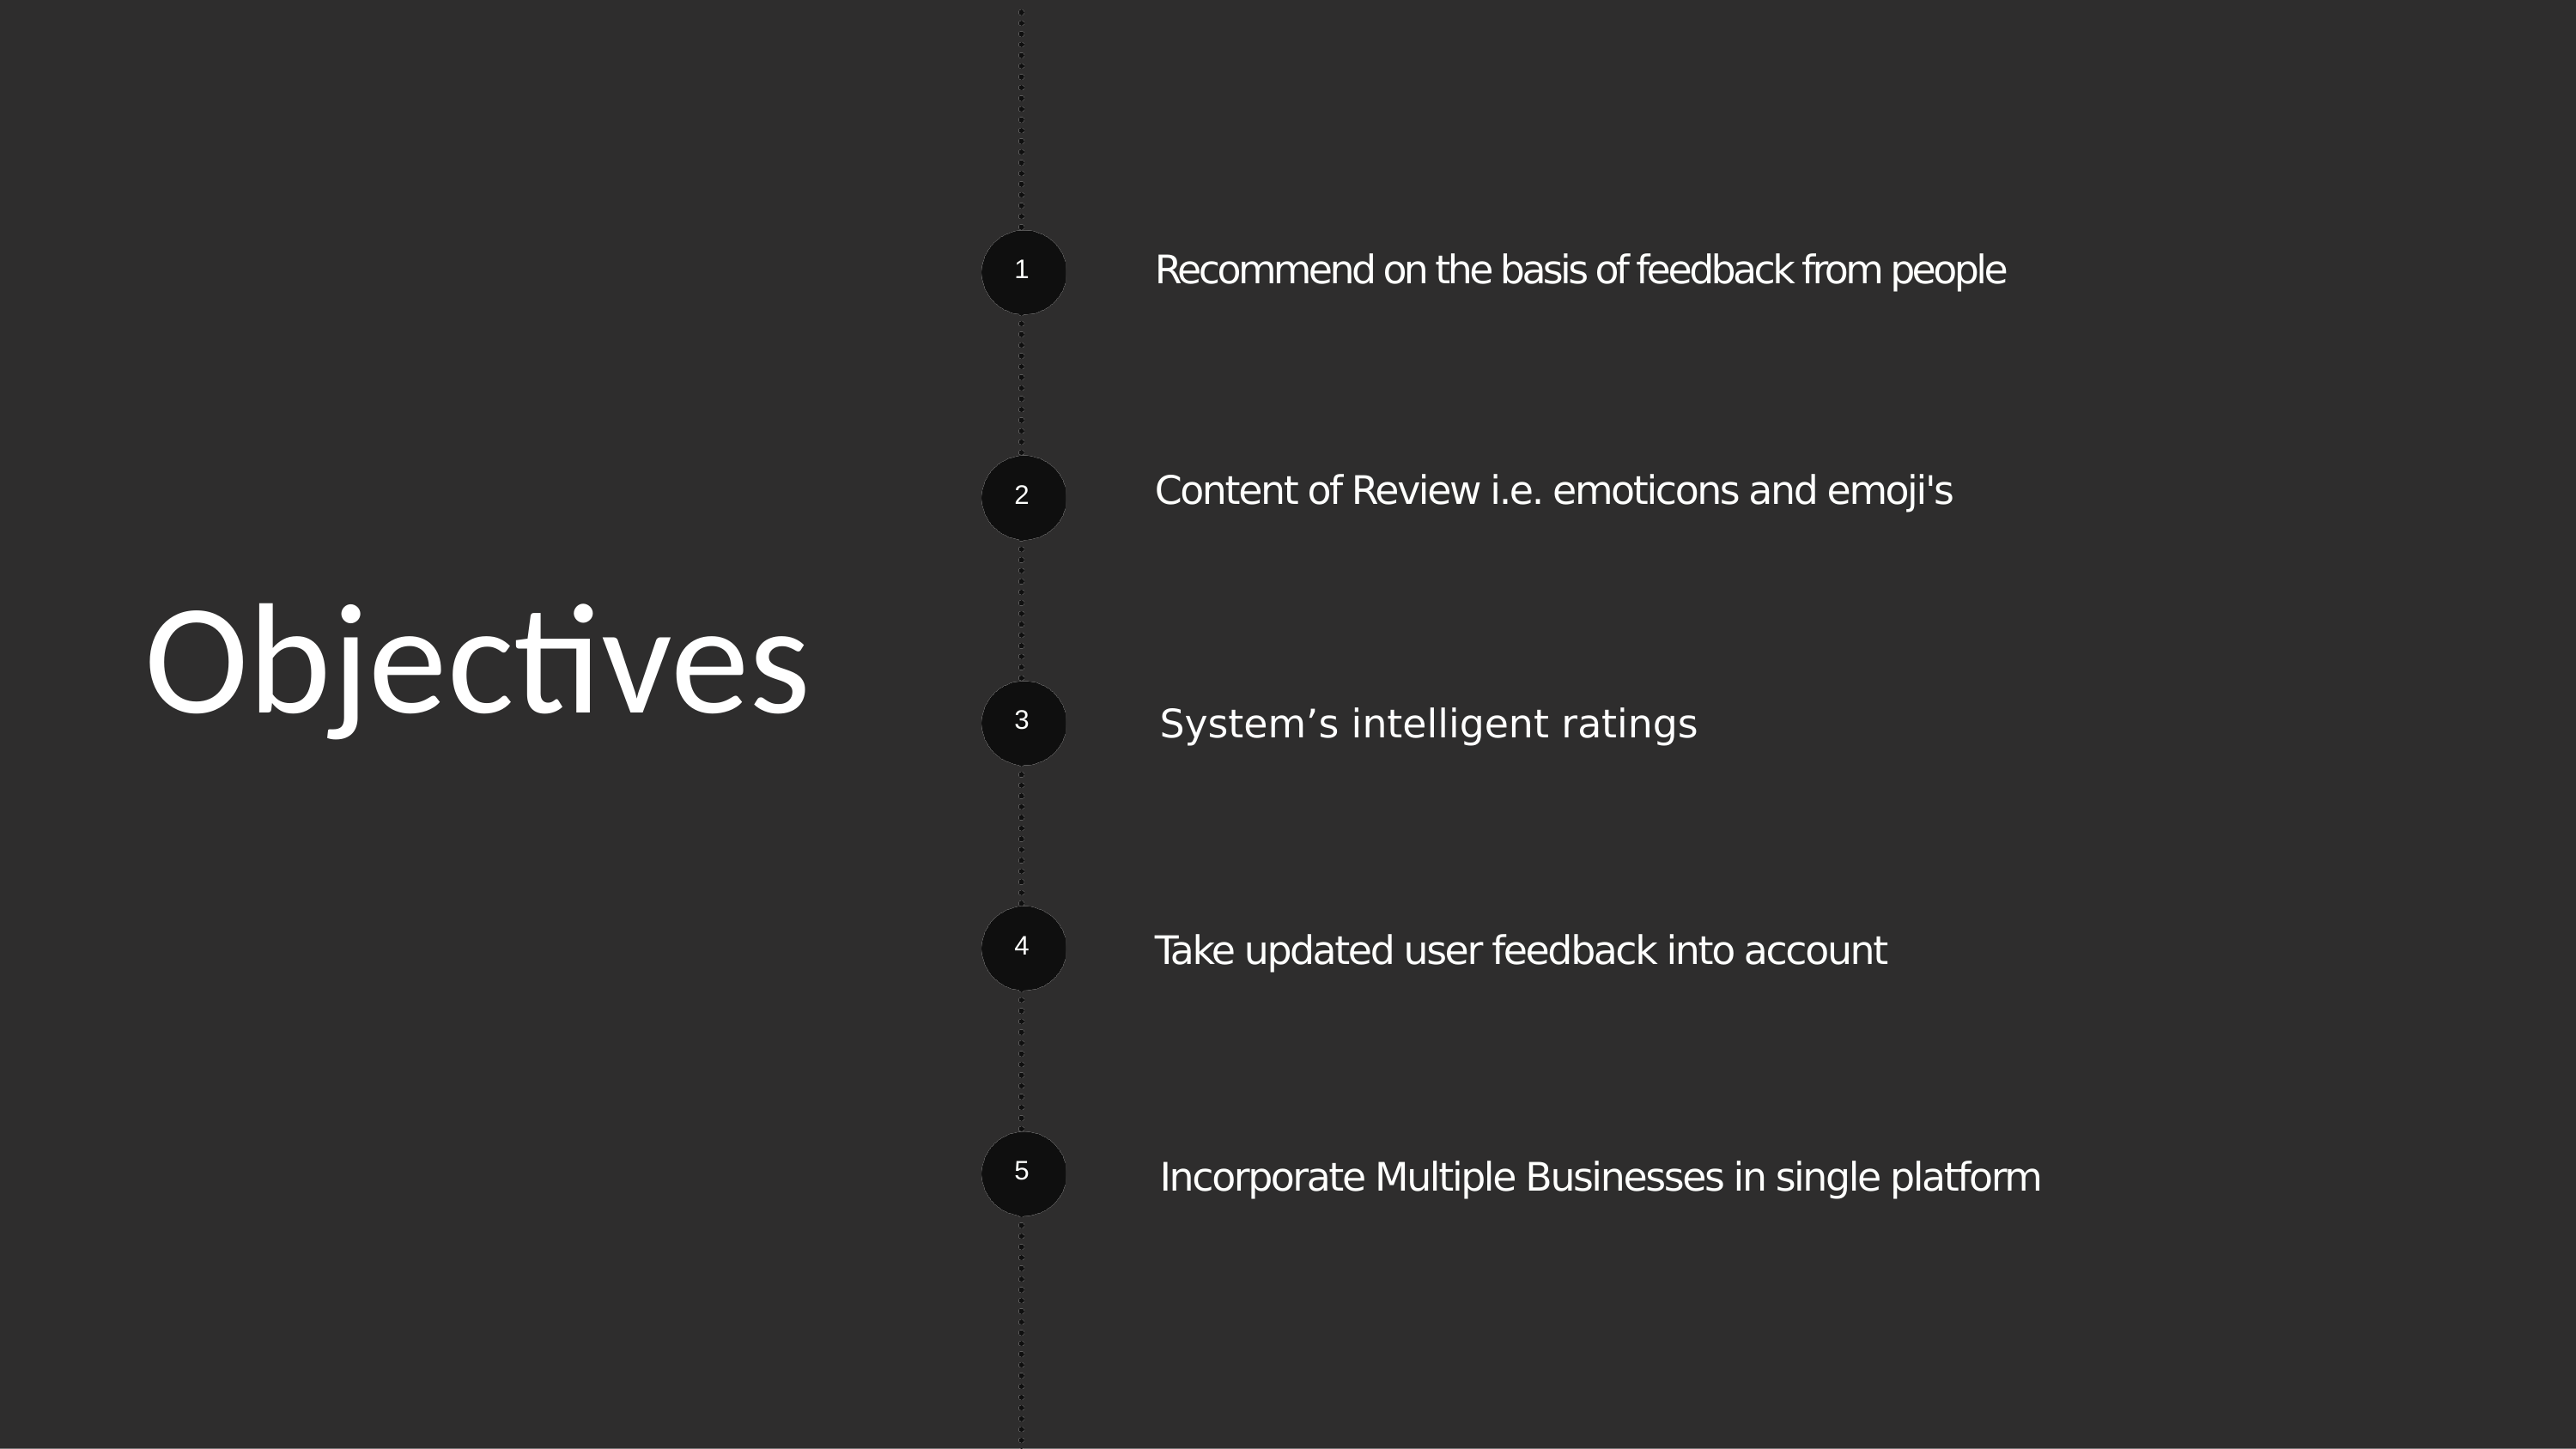

Recommend on the basis of feedback from people
 1
Content of Review i.e. emoticons and emoji's
 2
Objectives
System’s intelligent ratings
 3
Take updated user feedback into account
 4
Incorporate Multiple Businesses in single platform
 5